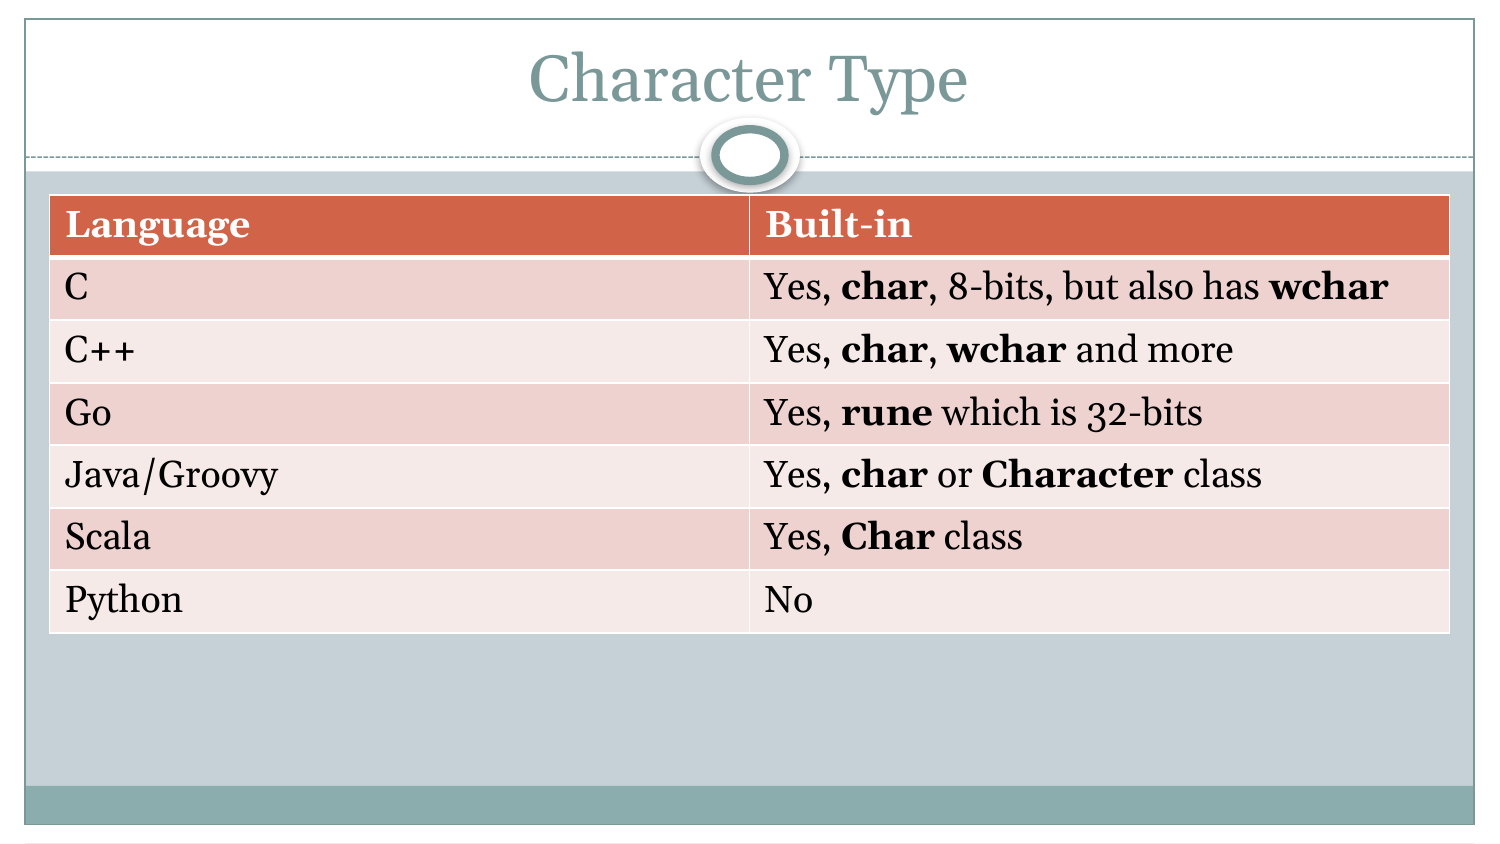

# Character Type
| Language | Built-in |
| --- | --- |
| C | Yes, char, 8-bits, but also has wchar |
| C++ | Yes, char, wchar and more |
| Go | Yes, rune which is 32-bits |
| Java/Groovy | Yes, char or Character class |
| Scala | Yes, Char class |
| Python | No |